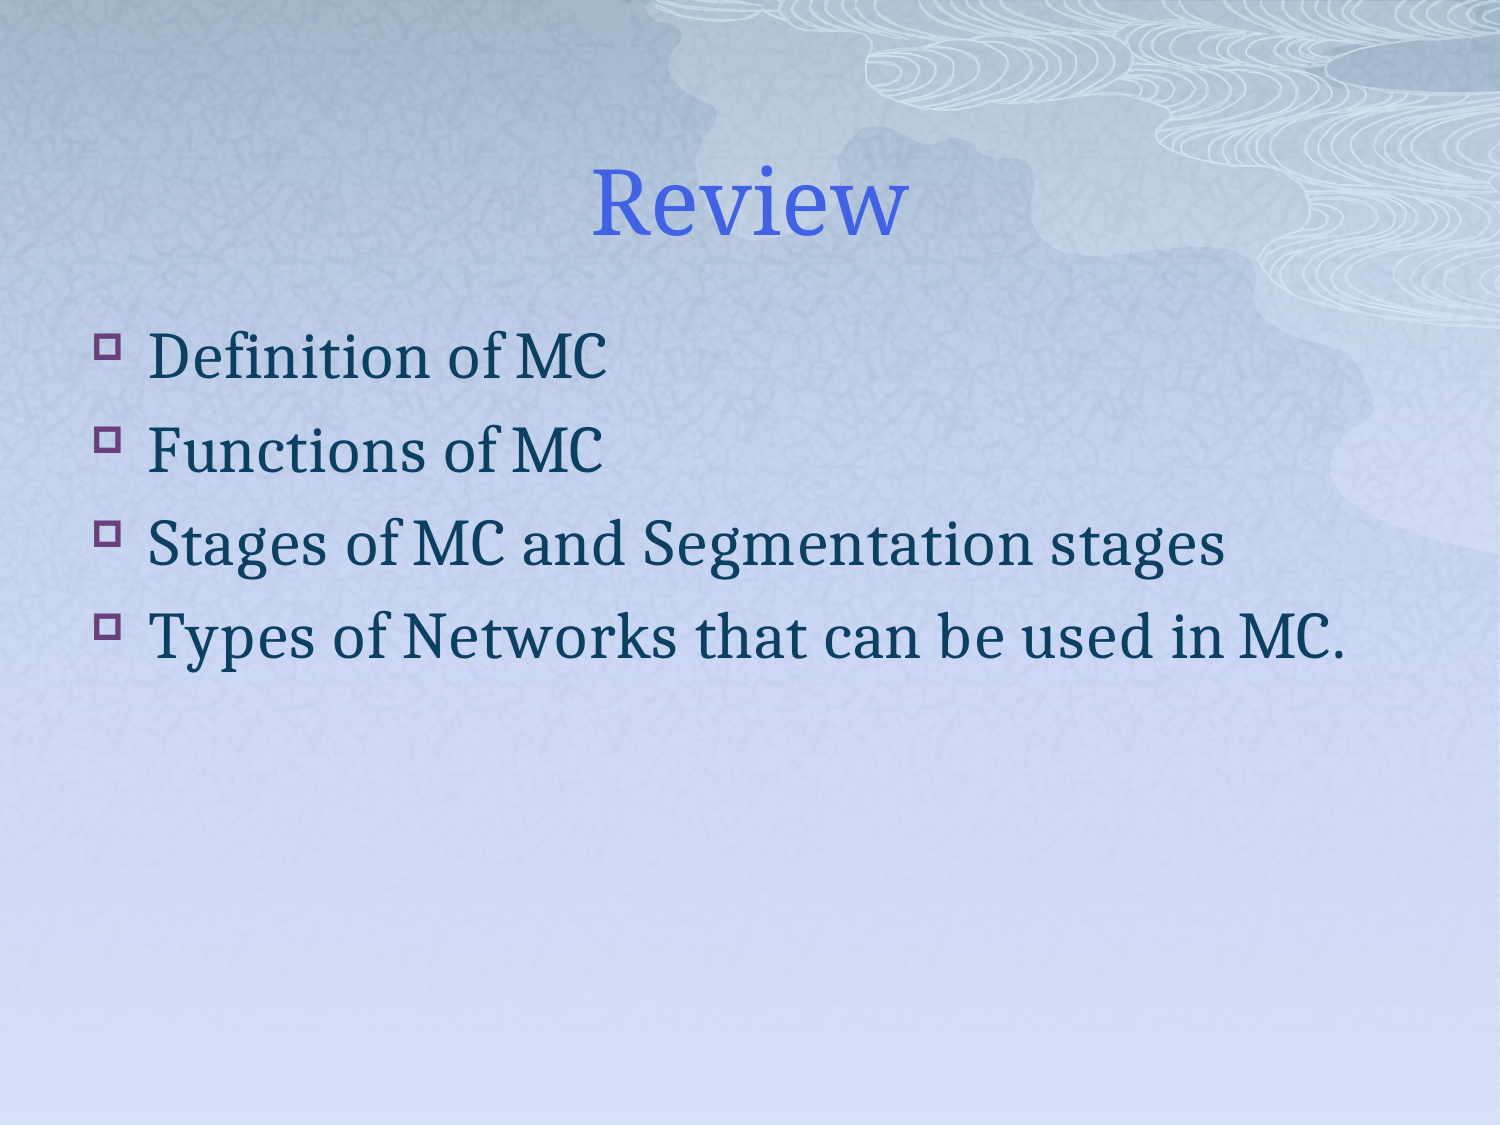

# Review
Definition of MC
Functions of MC
Stages of MC and Segmentation stages
Types of Networks that can be used in MC.